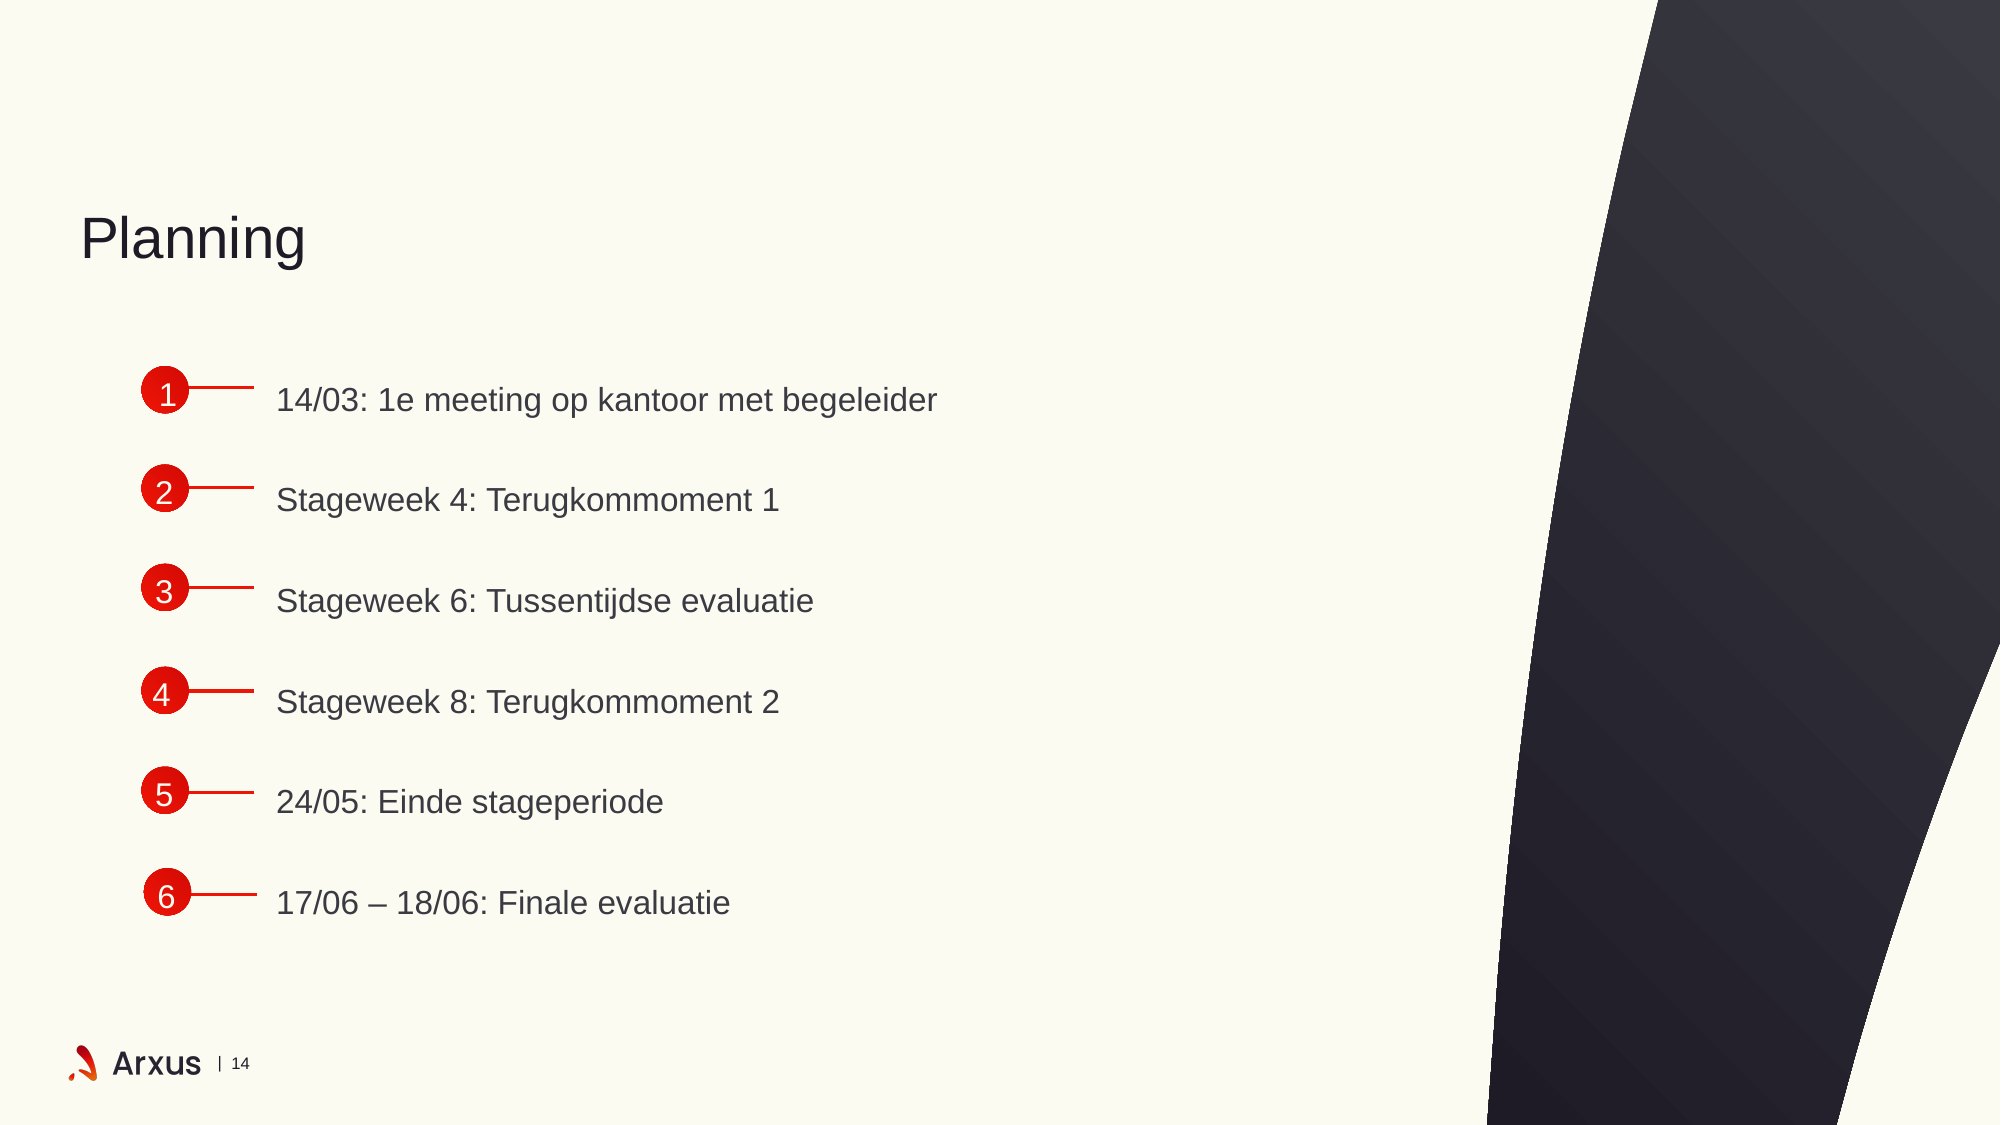

# Planning
14/03: 1e meeting op kantoor met begeleider
Stageweek 4: Terugkommoment 1
Stageweek 6: Tussentijdse evaluatie
Stageweek 8: Terugkommoment 2
24/05: Einde stageperiode
17/06 – 18/06: Finale evaluatie